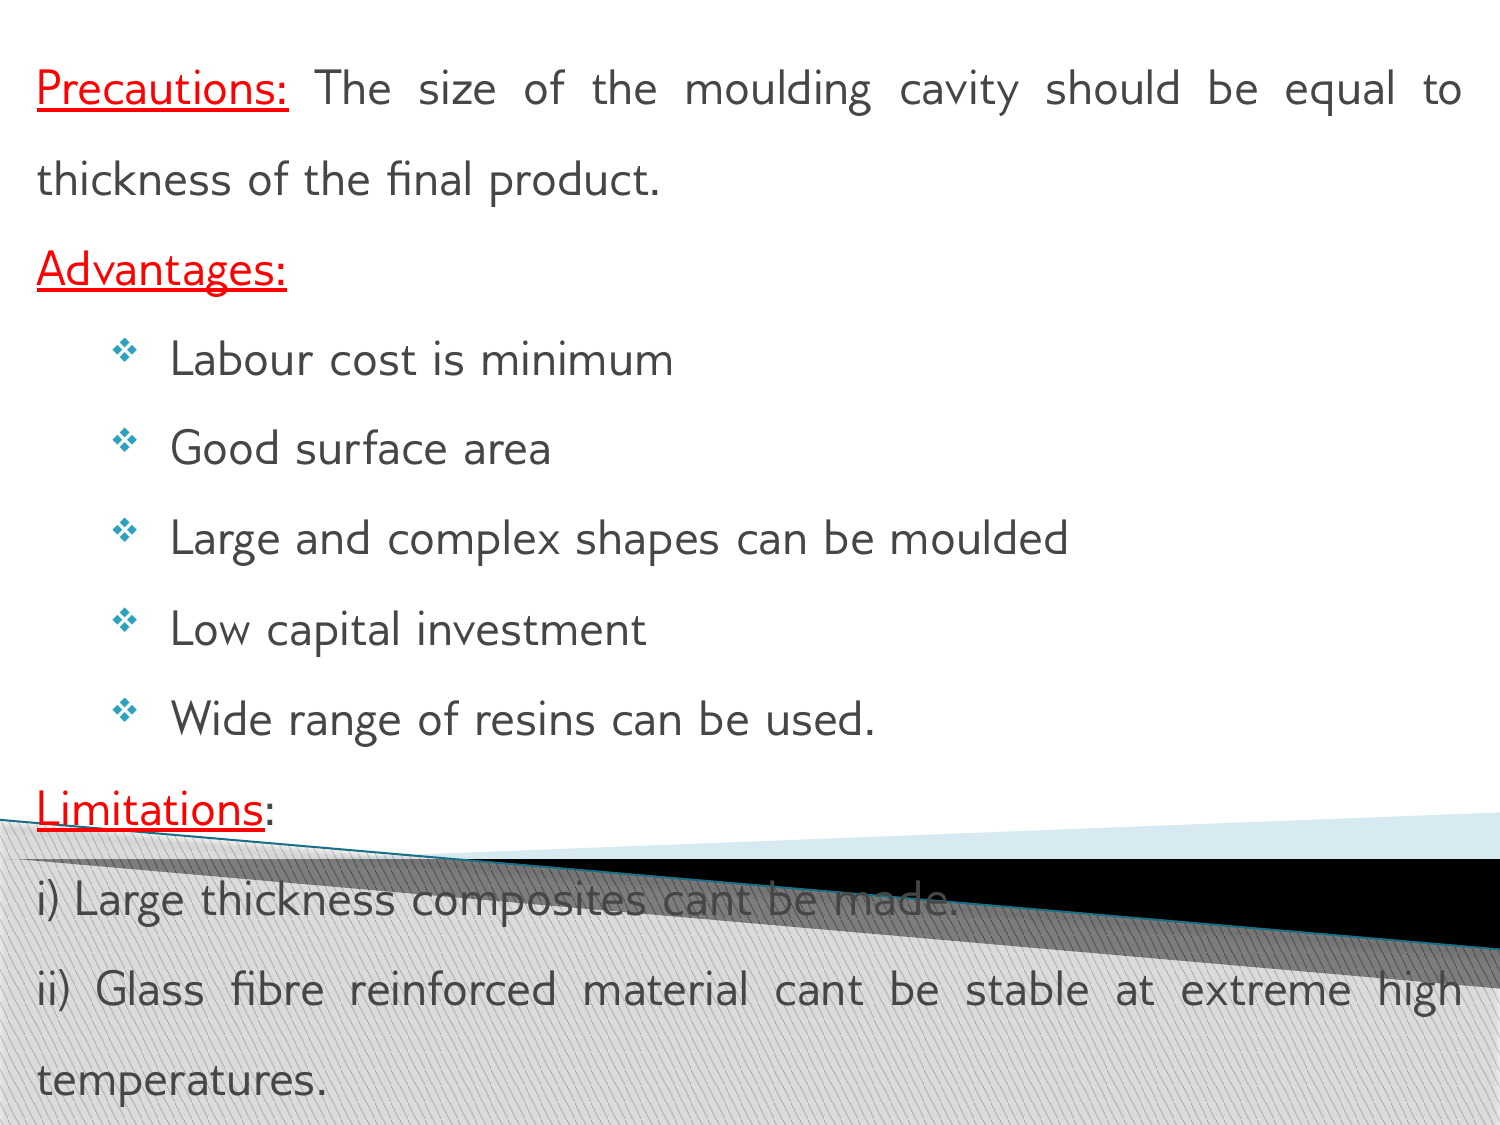

Precautions: The size of the moulding cavity should be equal to thickness of the final product.
Advantages:
Labour cost is minimum
Good surface area
Large and complex shapes can be moulded
Low capital investment
Wide range of resins can be used.
Limitations:
i) Large thickness composites cant be made.
ii) Glass fibre reinforced material cant be stable at extreme high temperatures.